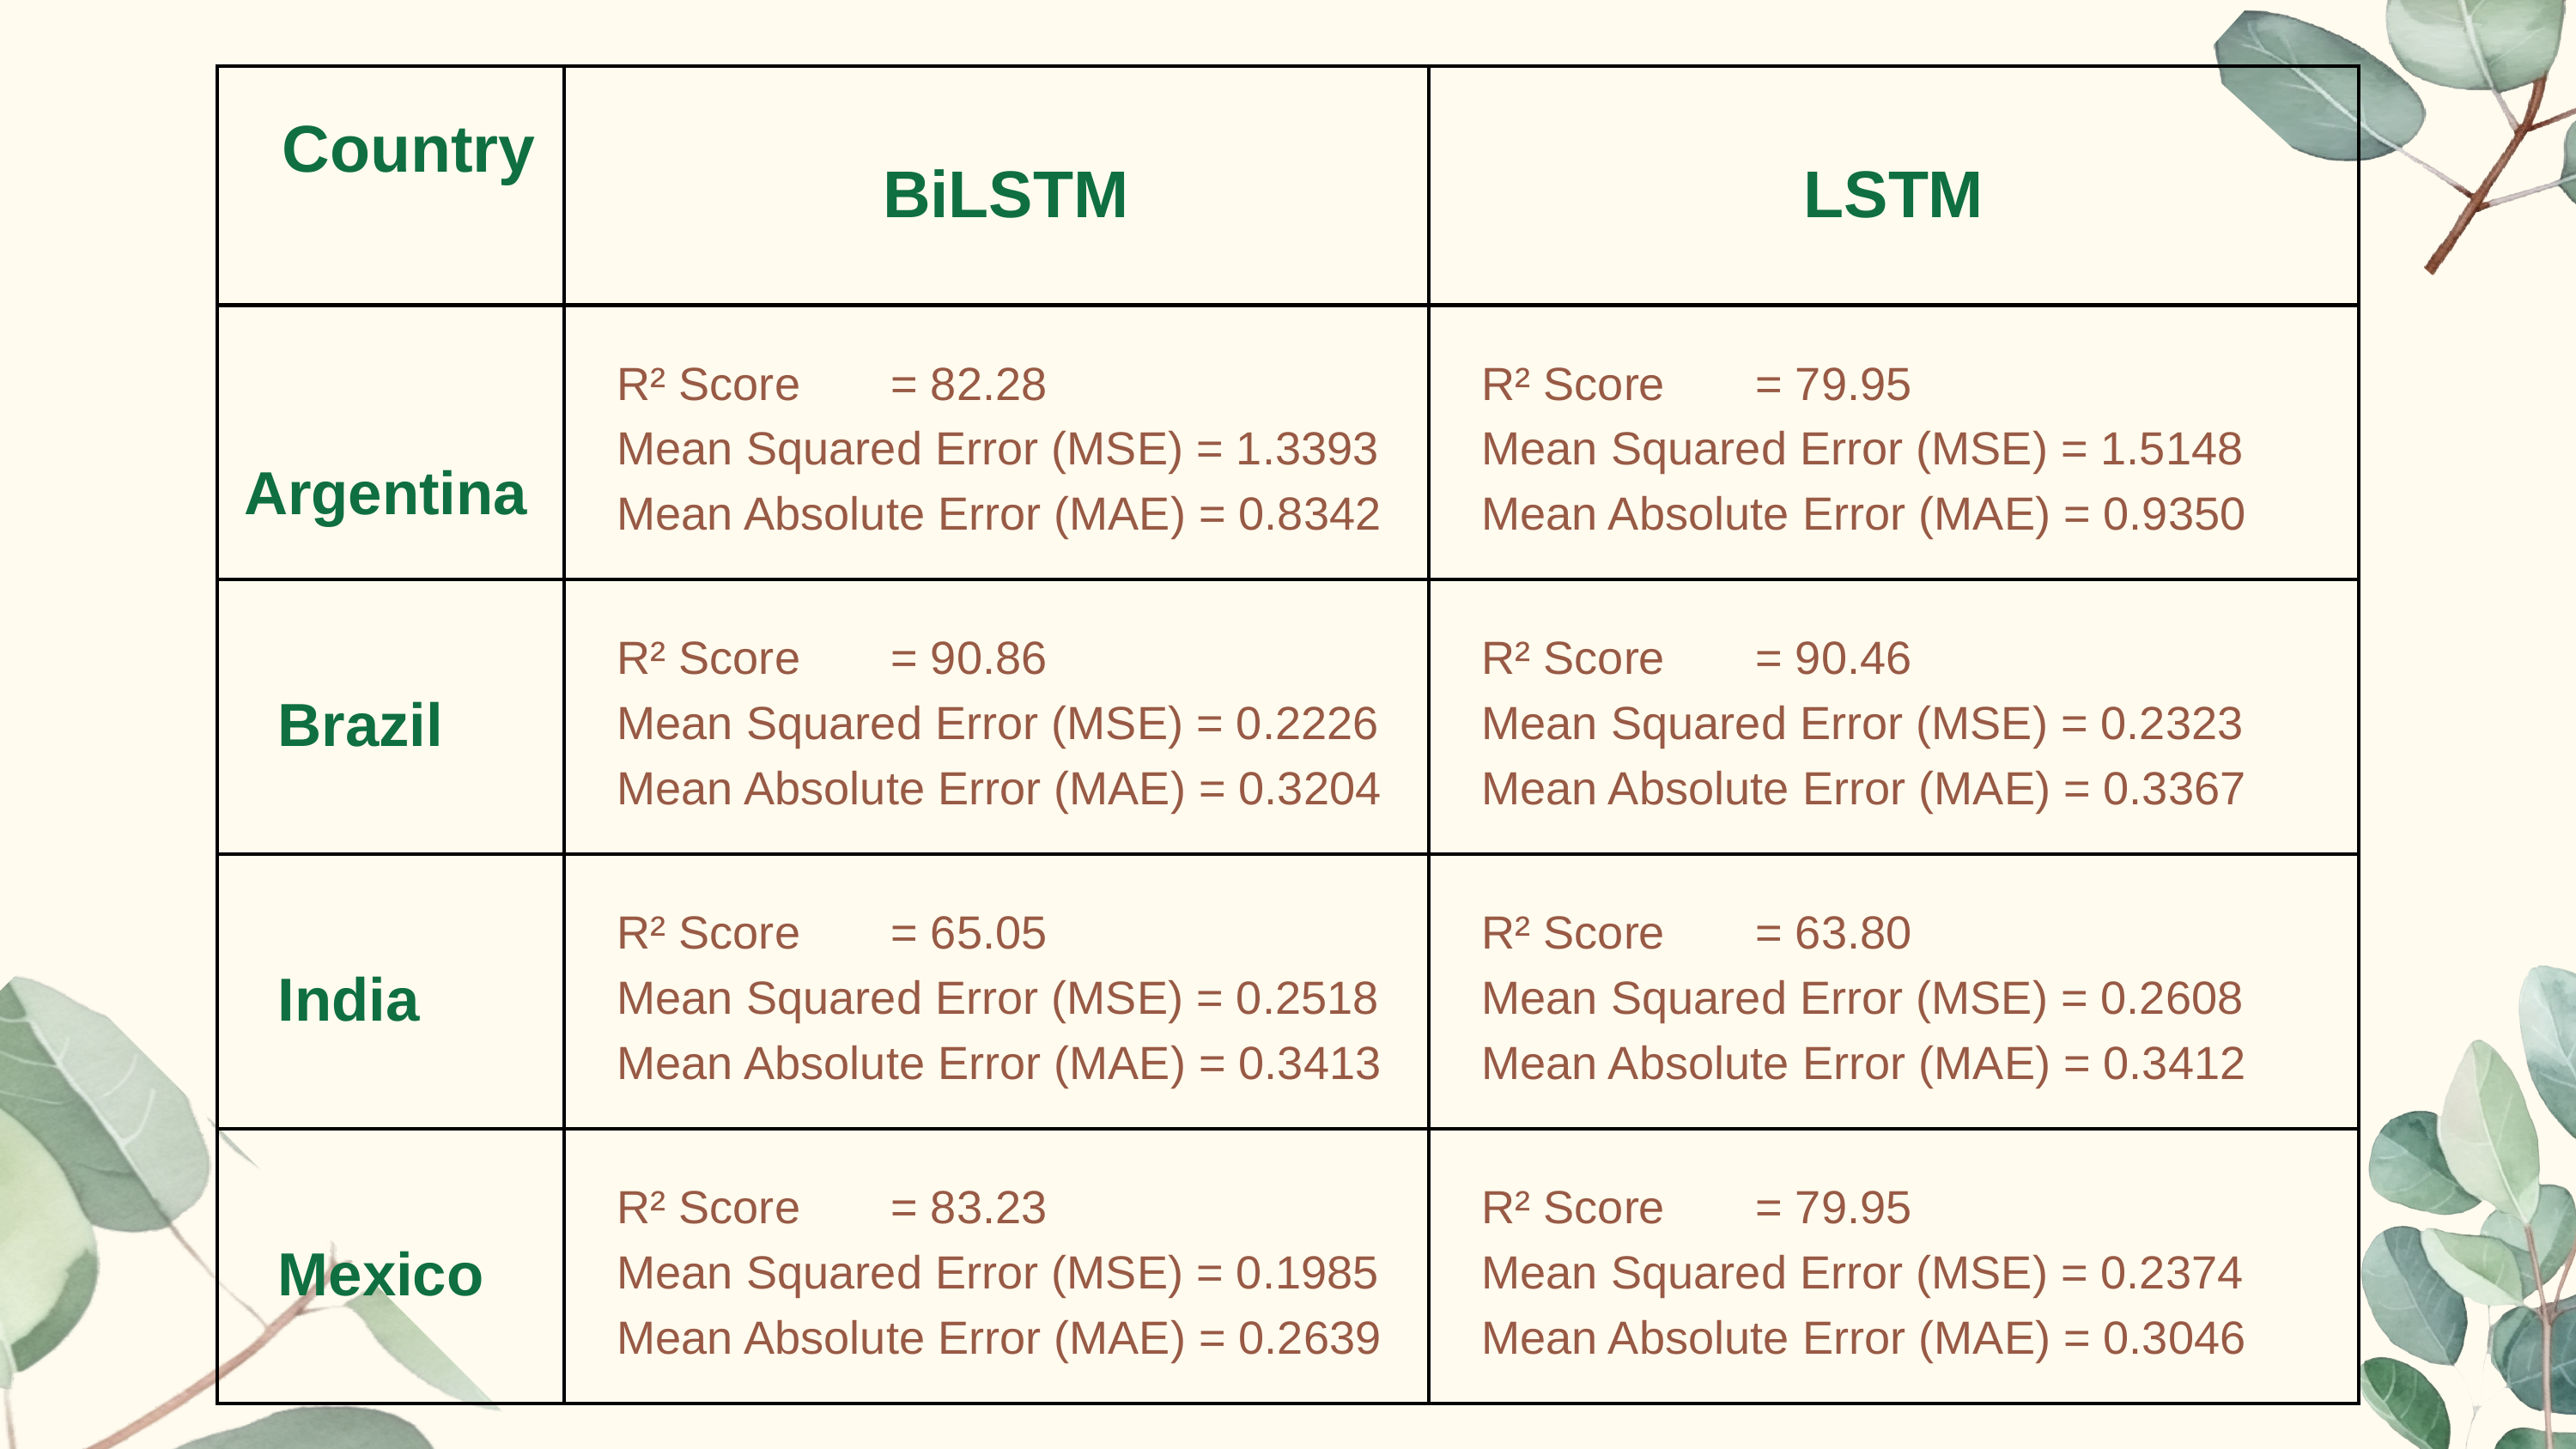

| Country | BiLSTM | LSTM |
| --- | --- | --- |
| Argentina | R² Score       = 82.28 Mean Squared Error (MSE) = 1.3393 Mean Absolute Error (MAE) = 0.8342 | R² Score       = 79.95 Mean Squared Error (MSE) = 1.5148 Mean Absolute Error (MAE) = 0.9350 |
| Brazil | R² Score       = 90.86 Mean Squared Error (MSE) = 0.2226 Mean Absolute Error (MAE) = 0.3204 | R² Score       = 90.46 Mean Squared Error (MSE) = 0.2323 Mean Absolute Error (MAE) = 0.3367 |
| India | R² Score       = 65.05 Mean Squared Error (MSE) = 0.2518 Mean Absolute Error (MAE) = 0.3413 | R² Score       = 63.80 Mean Squared Error (MSE) = 0.2608 Mean Absolute Error (MAE) = 0.3412 |
| Mexico | R² Score       = 83.23 Mean Squared Error (MSE) = 0.1985 Mean Absolute Error (MAE) = 0.2639 | R² Score       = 79.95 Mean Squared Error (MSE) = 0.2374 Mean Absolute Error (MAE) = 0.3046 |